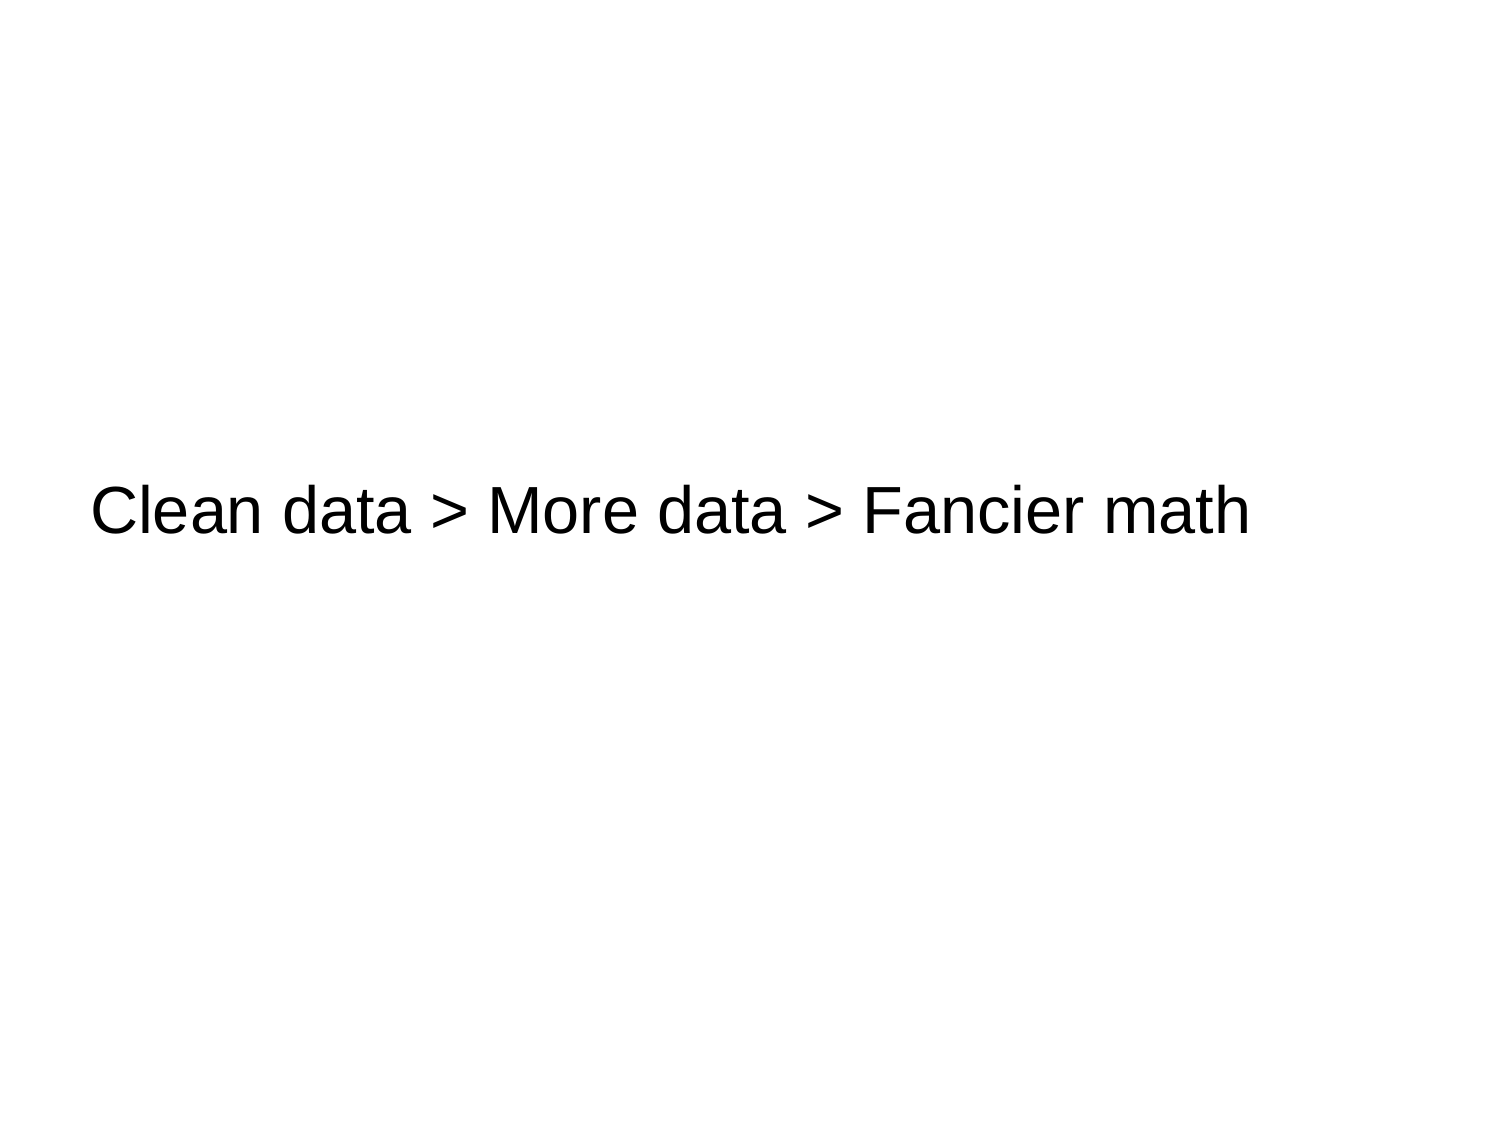

Clean data > More data > Fancier math